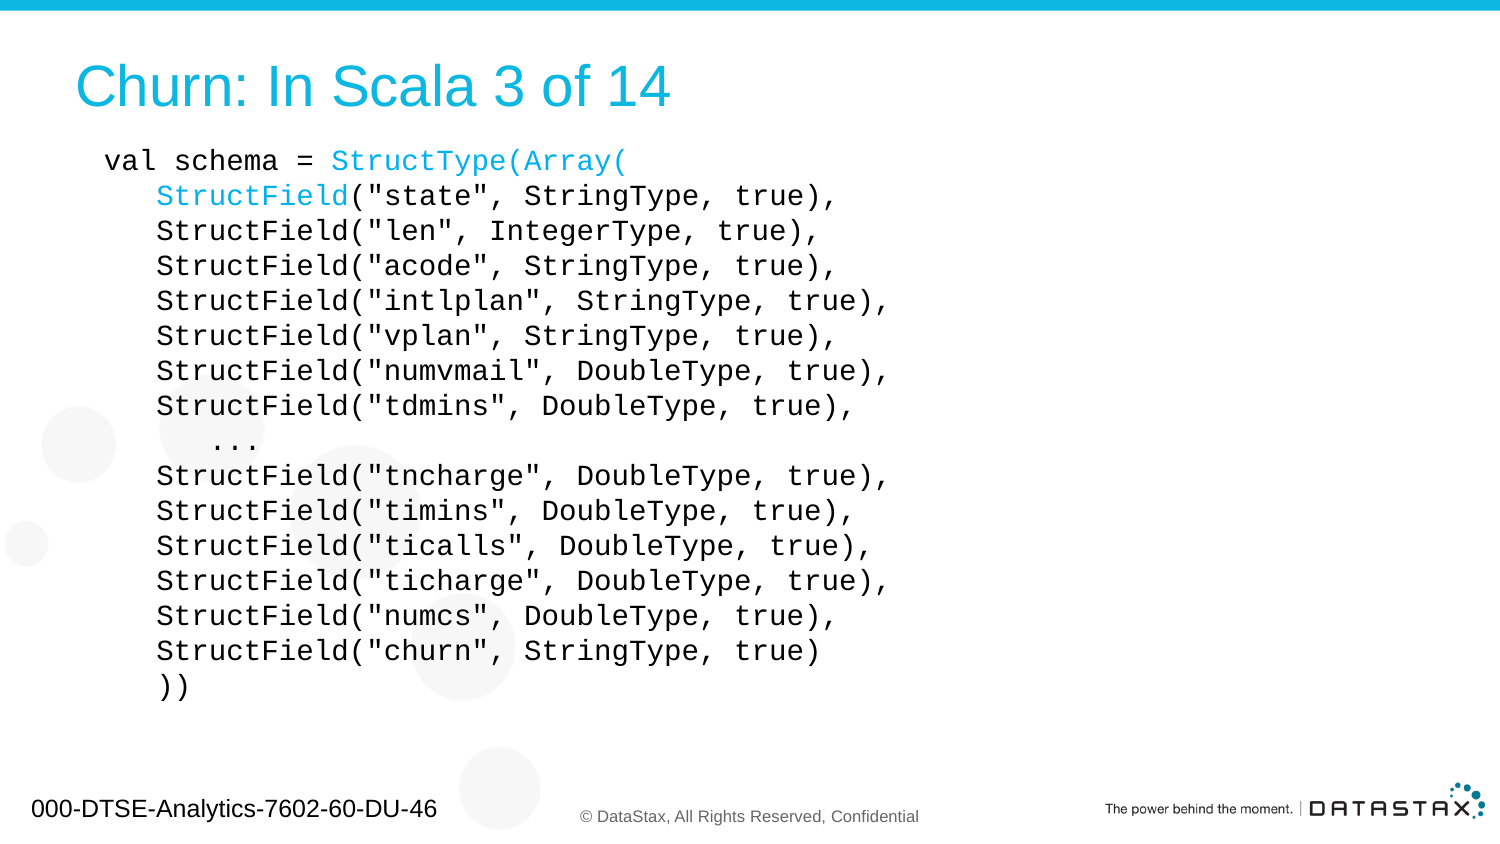

# Churn: In Scala 3 of 14
   val schema = StructType(Array(
      StructField("state", StringType, true),
      StructField("len", IntegerType, true),
      StructField("acode", StringType, true),
      StructField("intlplan", StringType, true),
      StructField("vplan", StringType, true),
      StructField("numvmail", DoubleType, true),
      StructField("tdmins", DoubleType, true),
         ...
      StructField("tncharge", DoubleType, true),
      StructField("timins", DoubleType, true),
      StructField("ticalls", DoubleType, true),
      StructField("ticharge", DoubleType, true),
      StructField("numcs", DoubleType, true),
      StructField("churn", StringType, true)
      ))
000-DTSE-Analytics-7602-60-DU-46